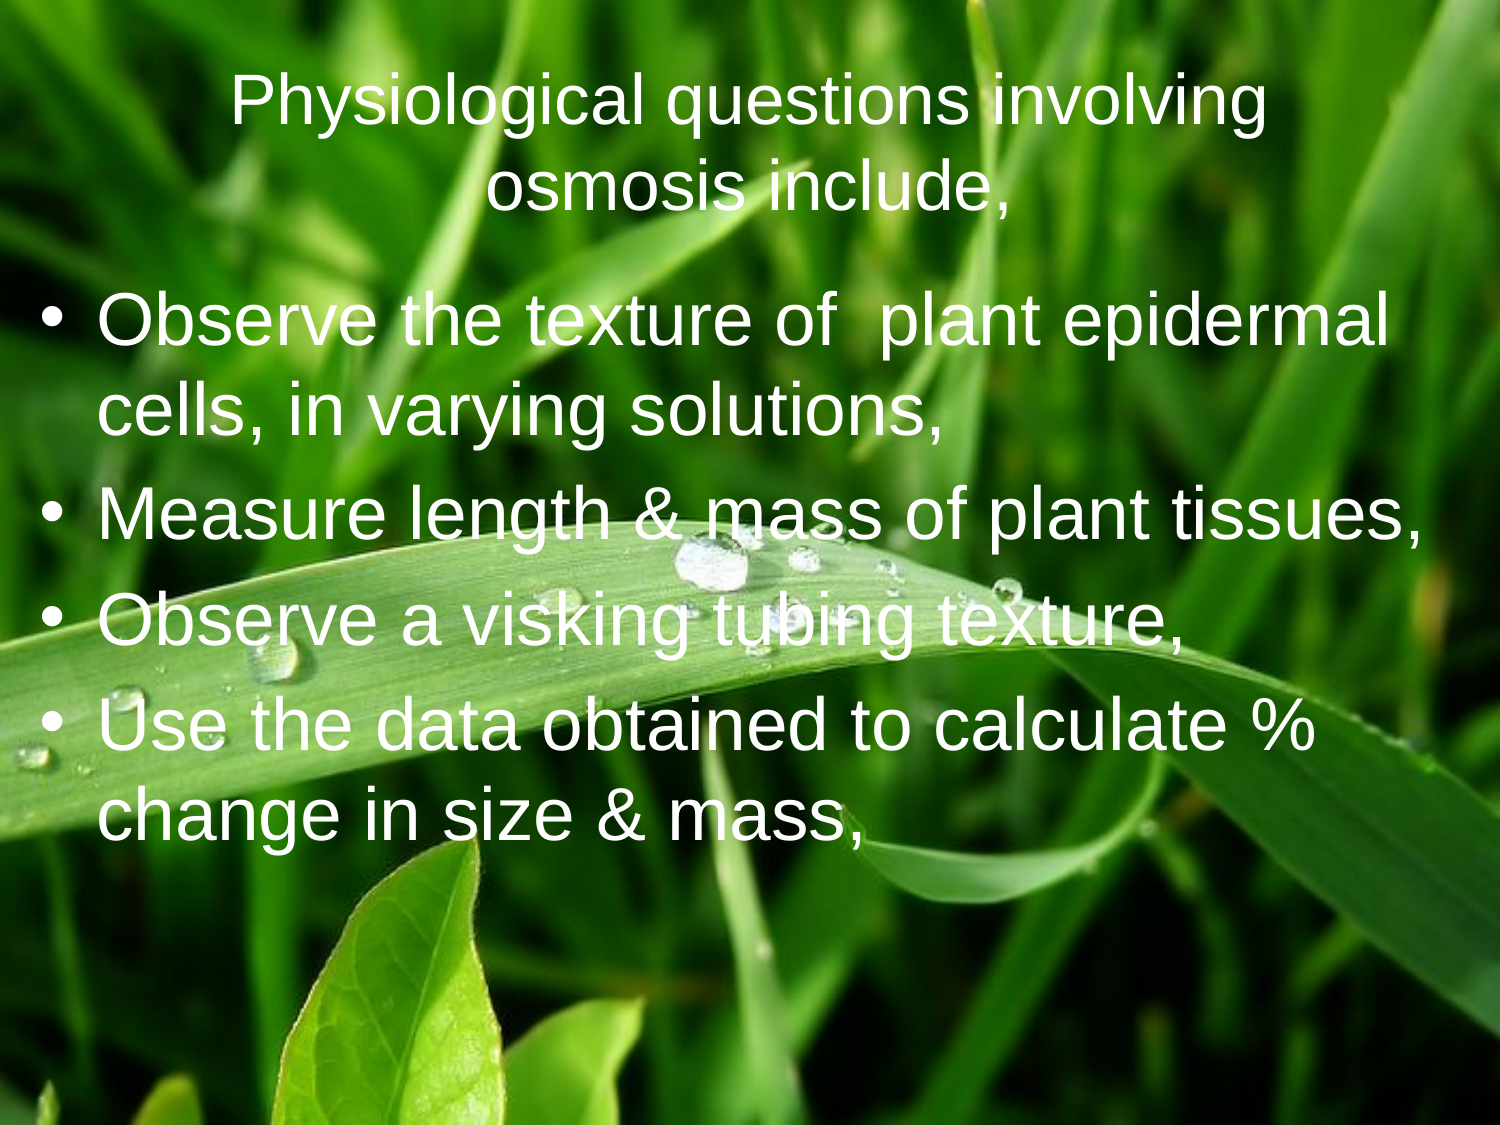

# Physiological questions involving osmosis include,
Observe the texture of  plant epidermal cells, in varying solutions,
Measure length & mass of plant tissues,
Observe a visking tubing texture,
Use the data obtained to calculate % change in size & mass,